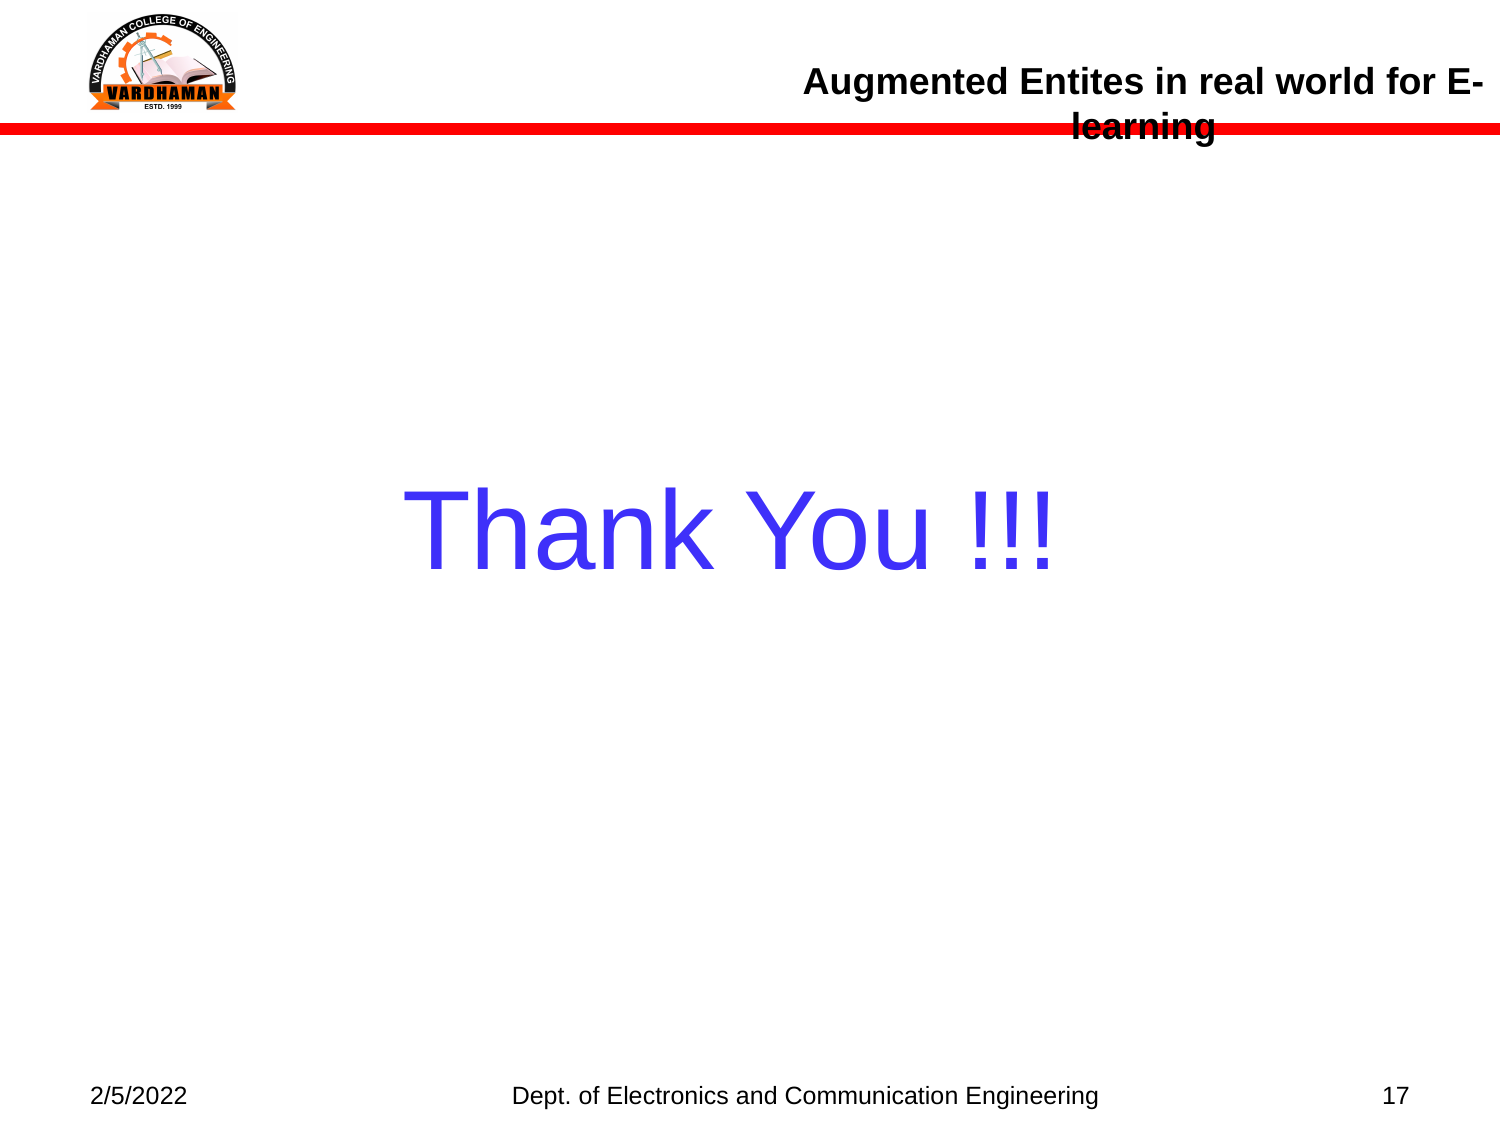

Augmented Entites in real world for E-learning
Thank You !!!
Dept. of Electronics and Communication Engineering
2/5/2022
17